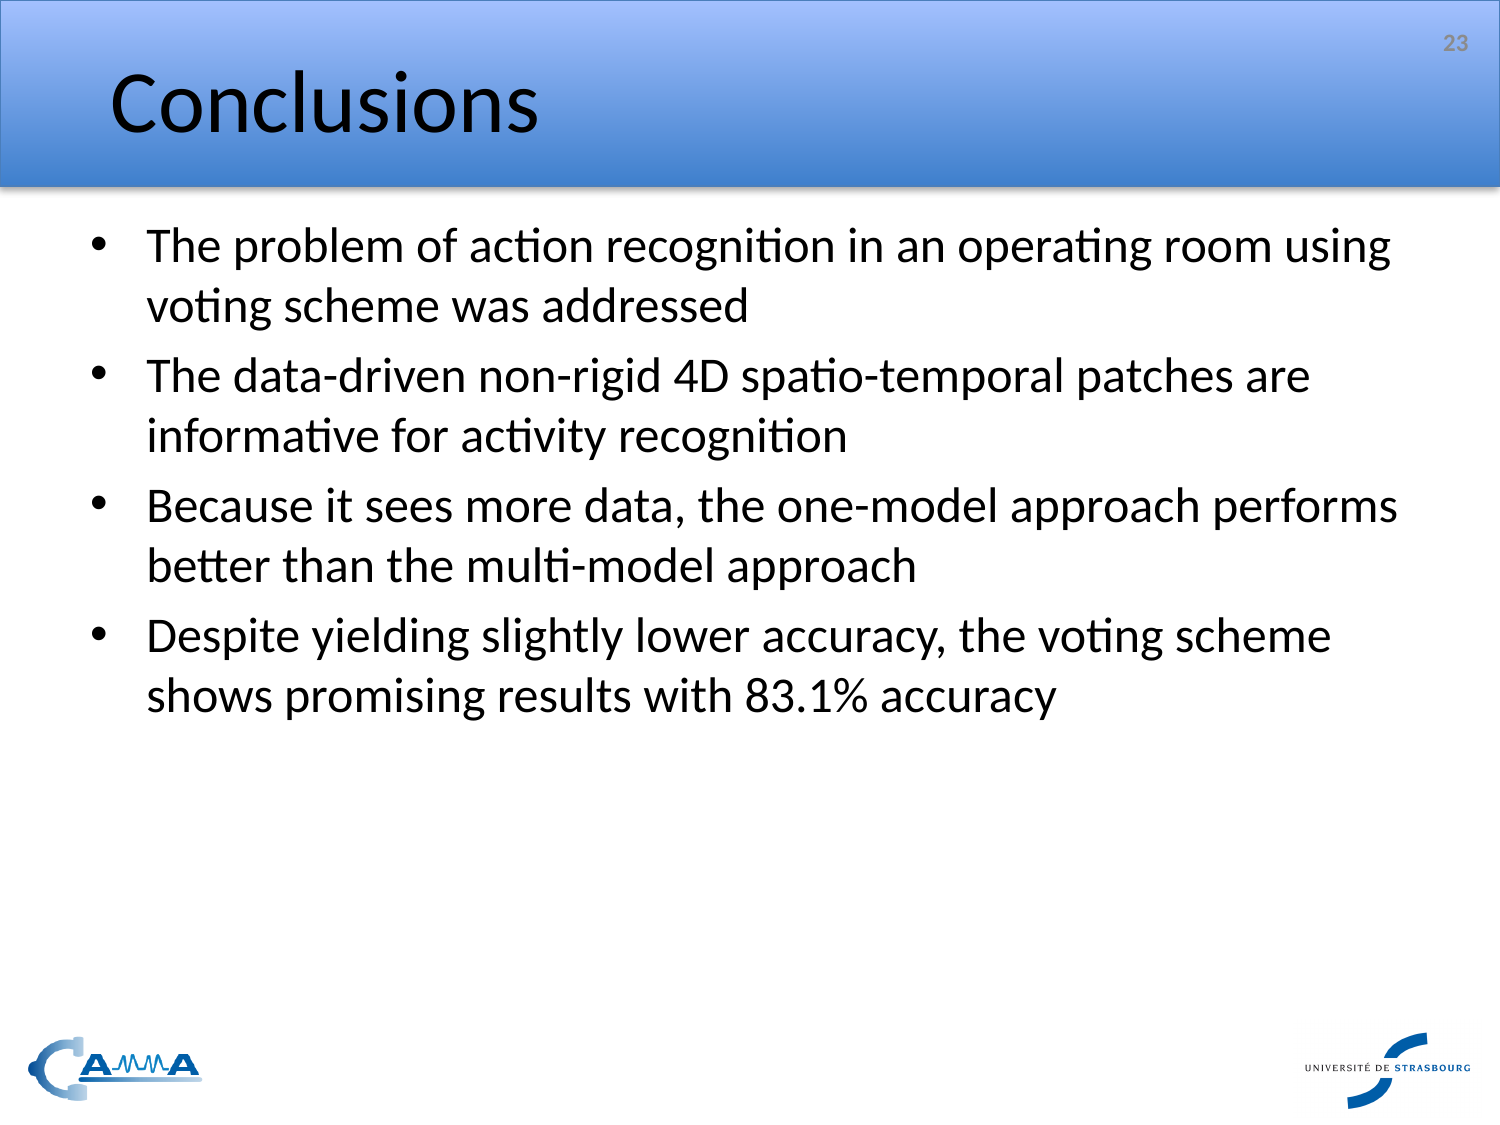

23
# Conclusions
The problem of action recognition in an operating room using voting scheme was addressed
The data-driven non-rigid 4D spatio-temporal patches are informative for activity recognition
Because it sees more data, the one-model approach performs better than the multi-model approach
Despite yielding slightly lower accuracy, the voting scheme shows promising results with 83.1% accuracy